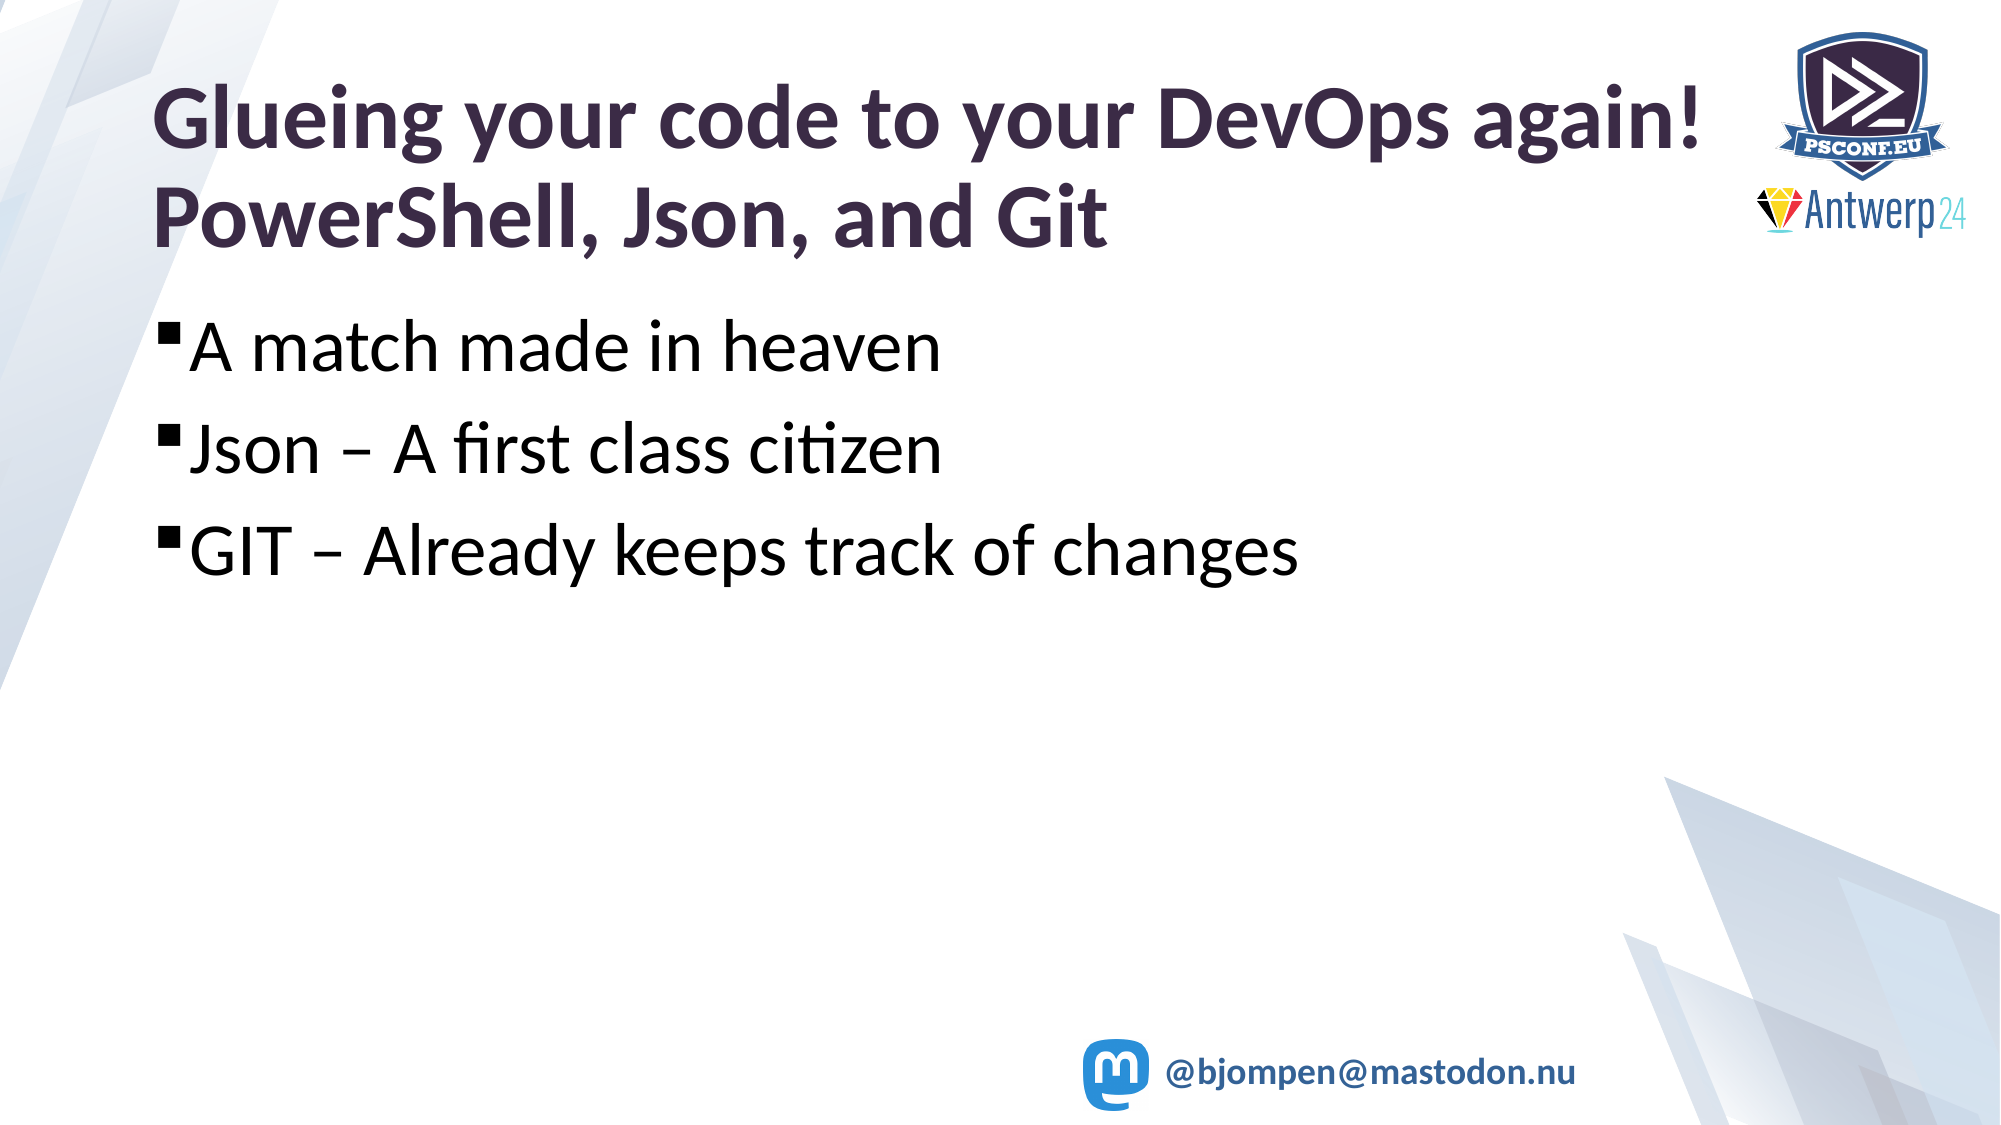

# Glueing your code to your DevOps again! PowerShell, Json, and Git
A match made in heaven
Json – A first class citizen
GIT – Already keeps track of changes